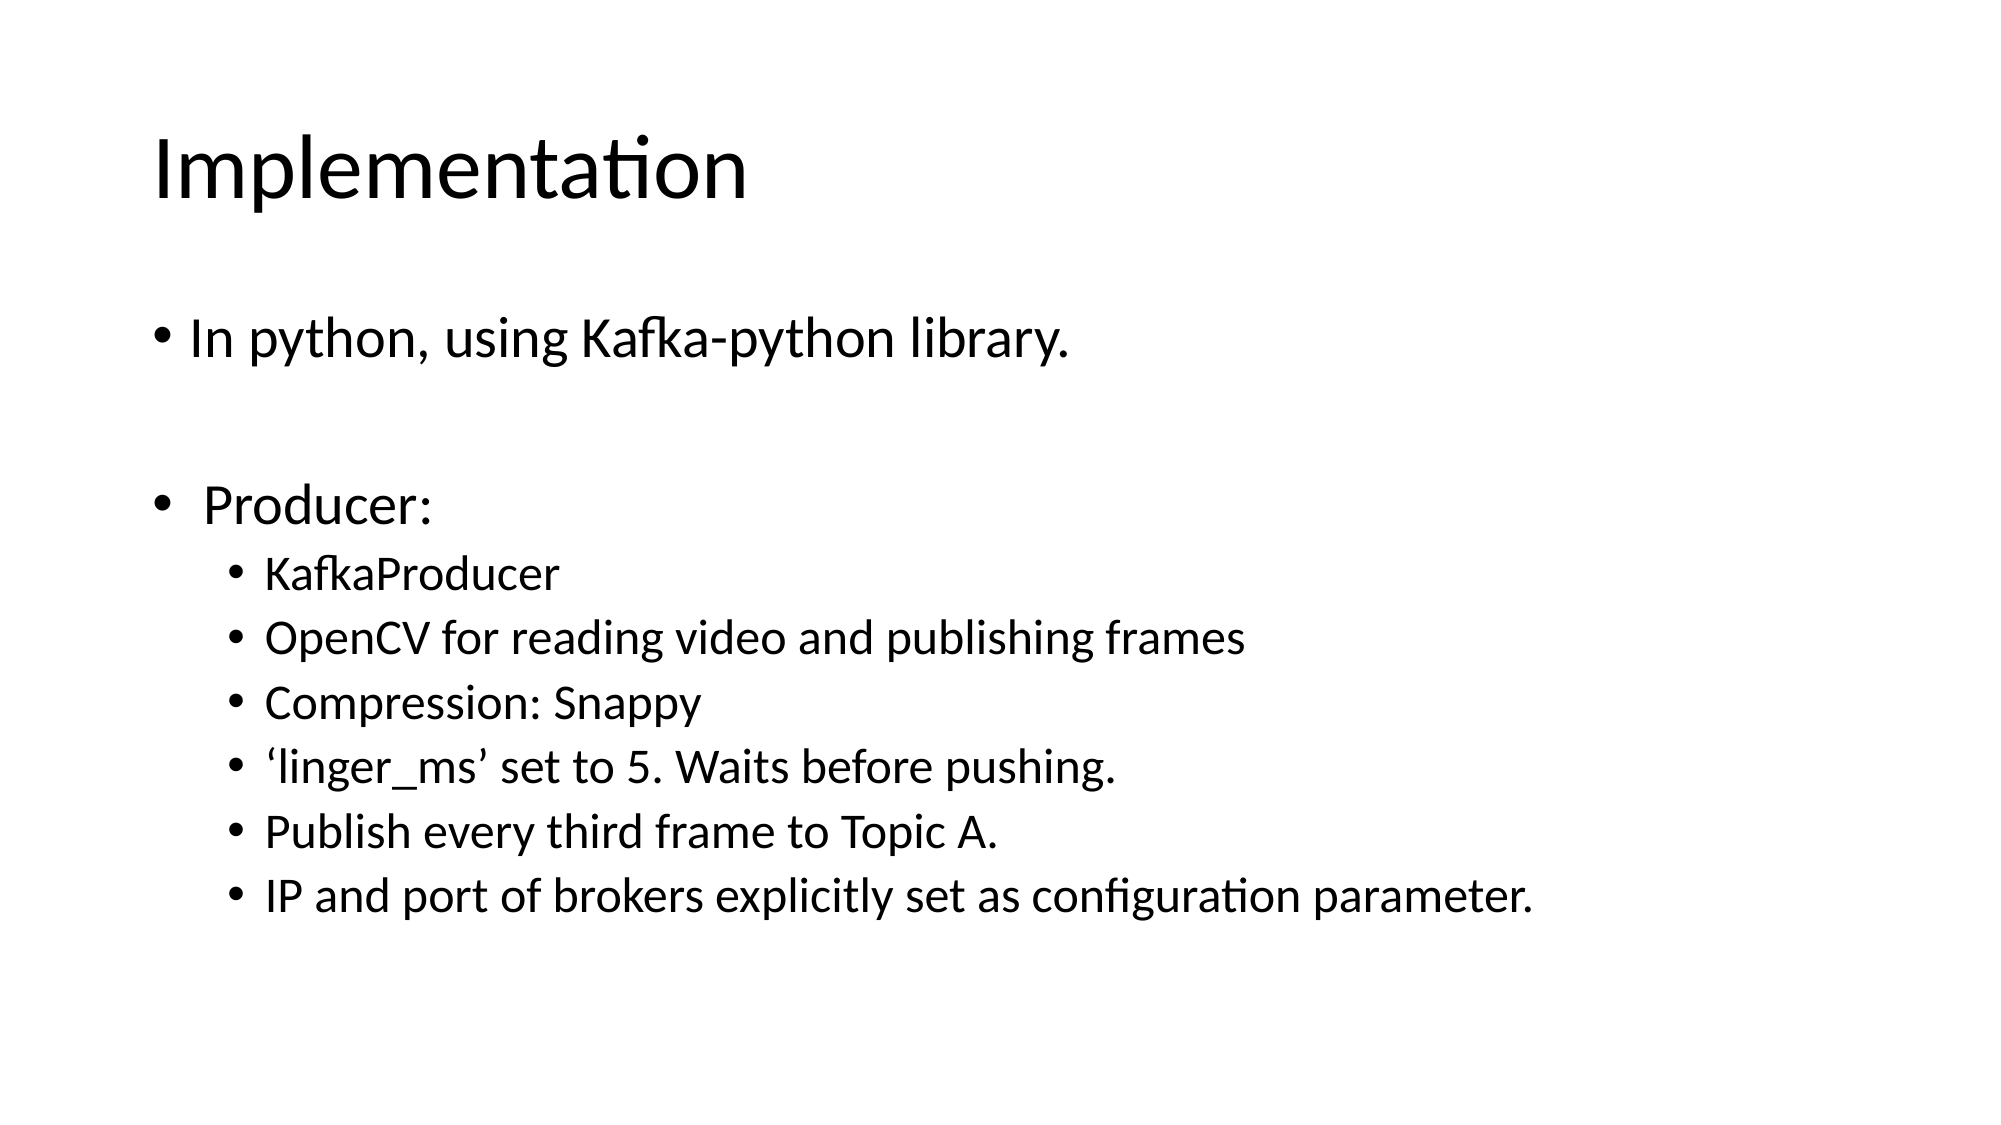

# Implementation
In python, using Kafka-python library.

 Producer:
KafkaProducer
OpenCV for reading video and publishing frames
Compression: Snappy
‘linger_ms’ set to 5. Waits before pushing.
Publish every third frame to Topic A.
IP and port of brokers explicitly set as configuration parameter.